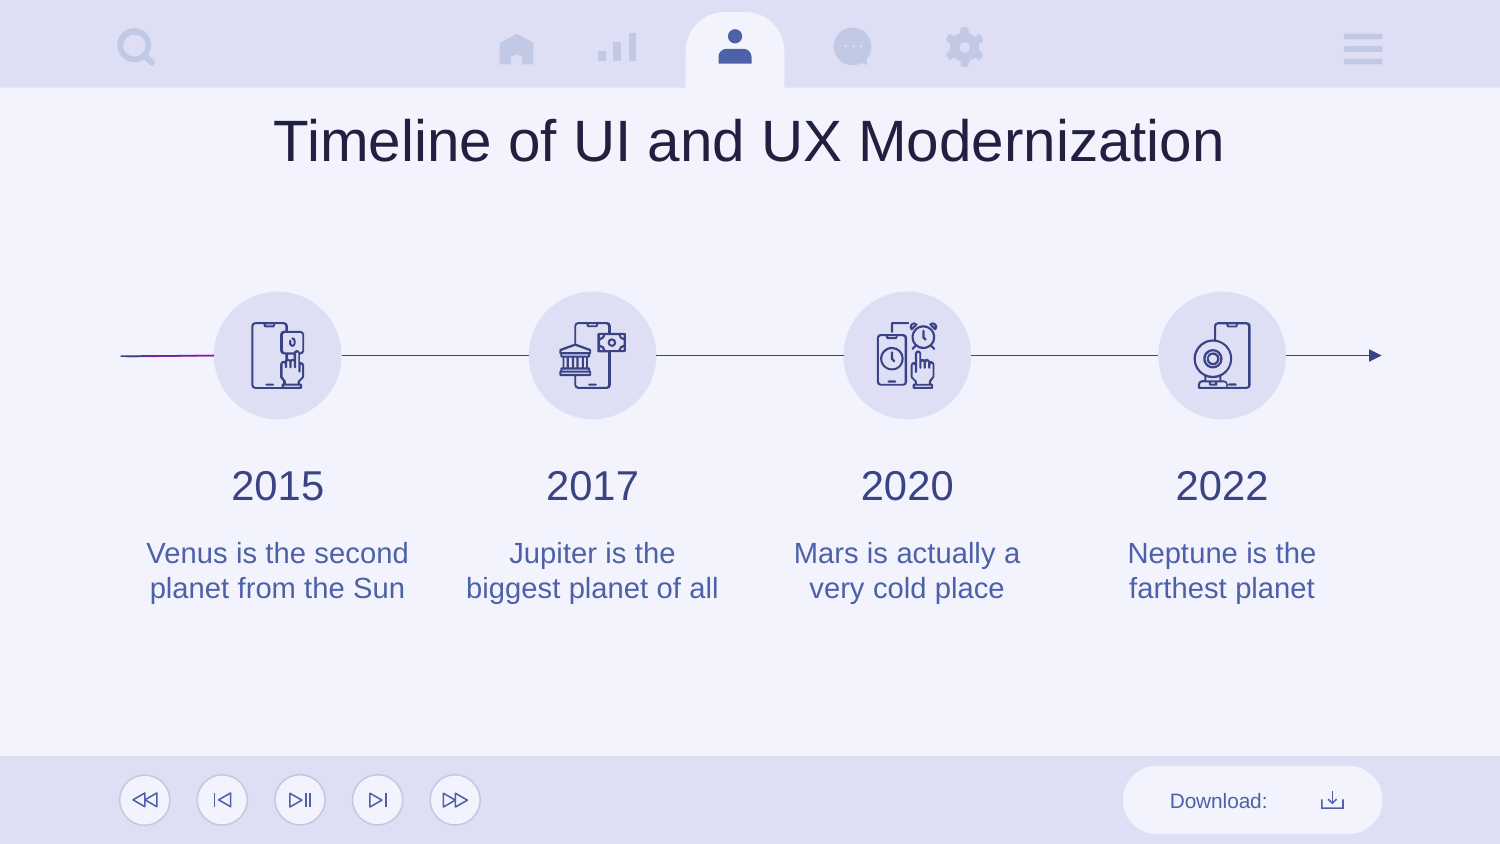

# Timeline of UI and UX Modernization

2015
2017
2020
2022
Venus is the second planet from the Sun
Jupiter is the biggest planet of all
Mars is actually a very cold place
Neptune is the farthest planet